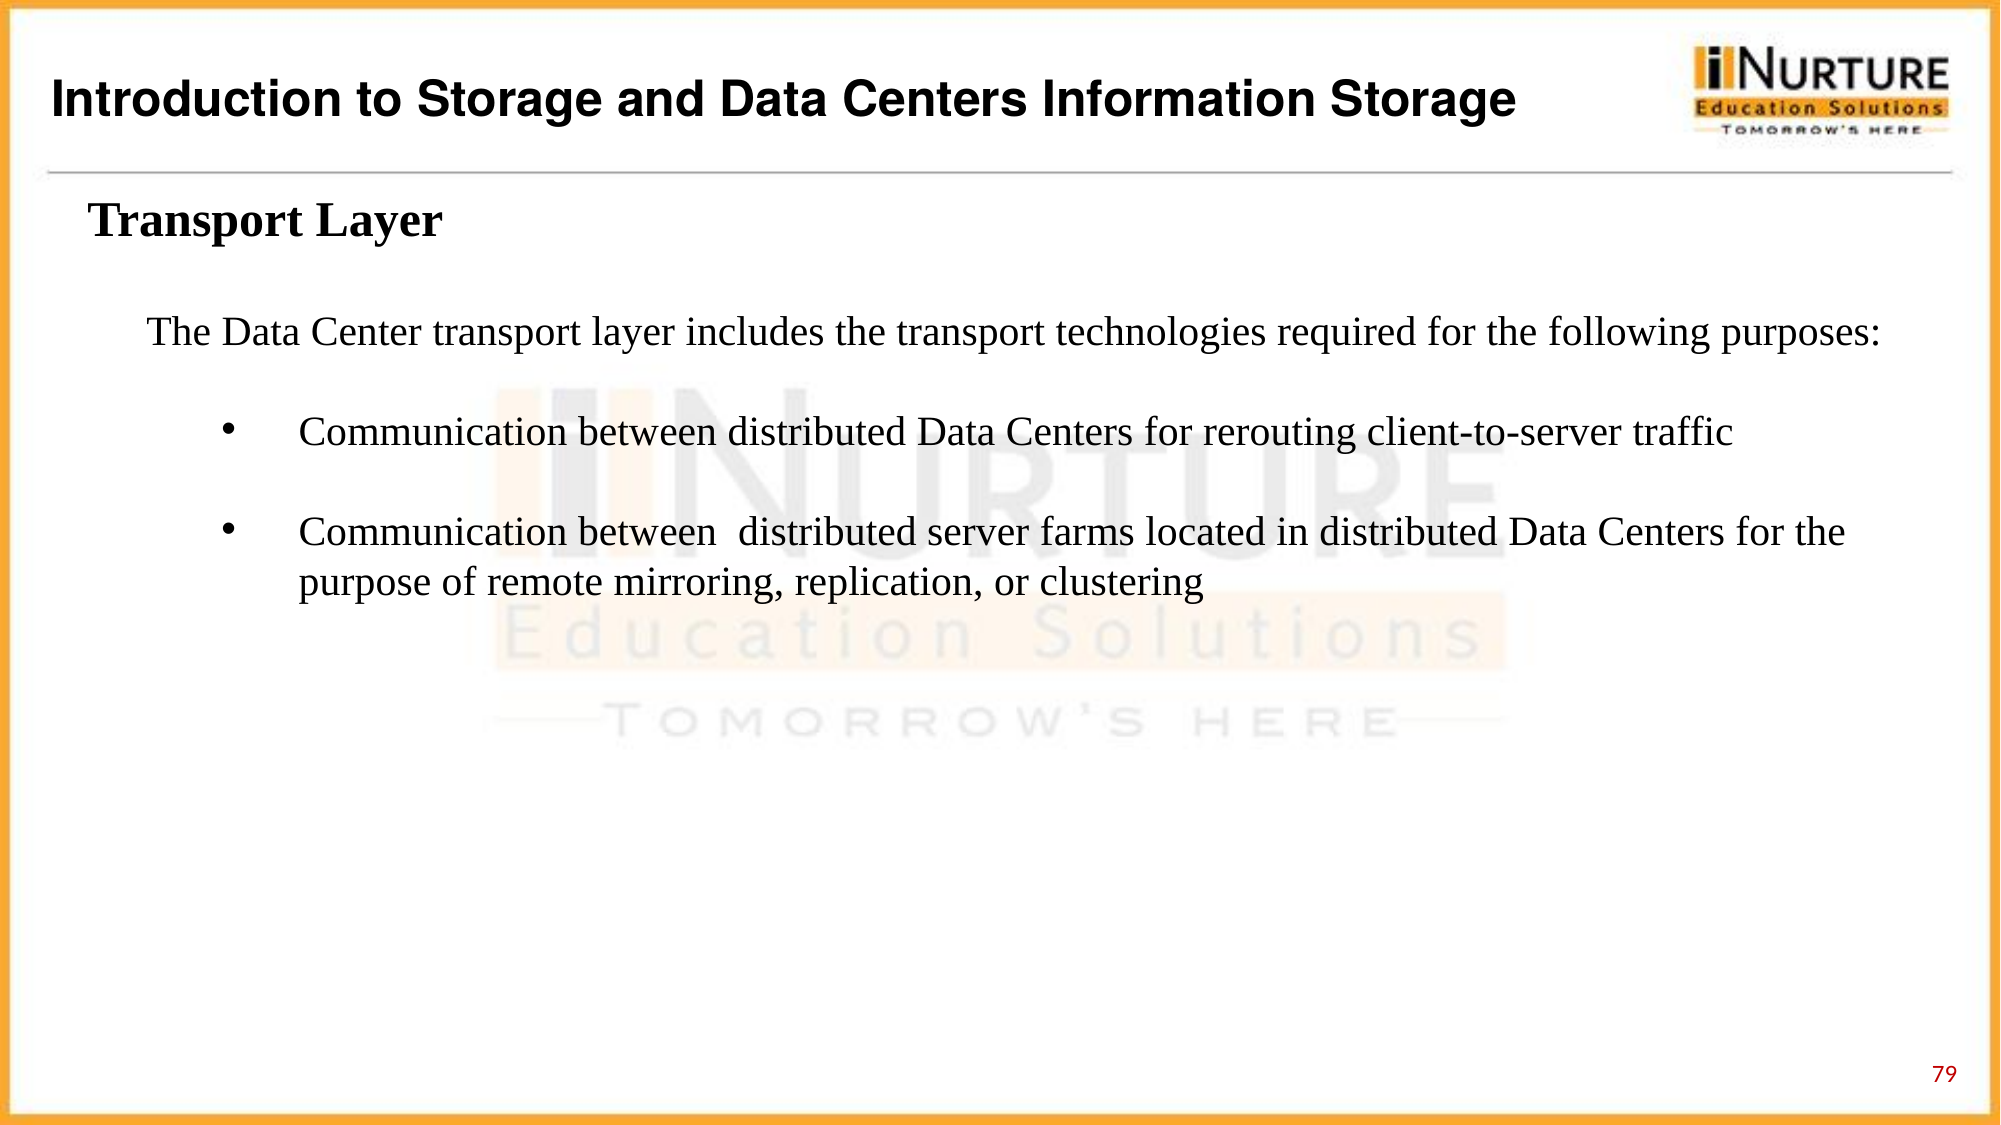

Introduction to Storage and Data Centers Information Storage
Transport Layer

The Data Center transport layer includes the transport technologies required for the following purposes:

  Communication between distributed Data Centers for rerouting client-to-server traffic

  Communication between  distributed server farms located in distributed Data Centers for the
  purpose of remote mirroring, replication, or clustering
79